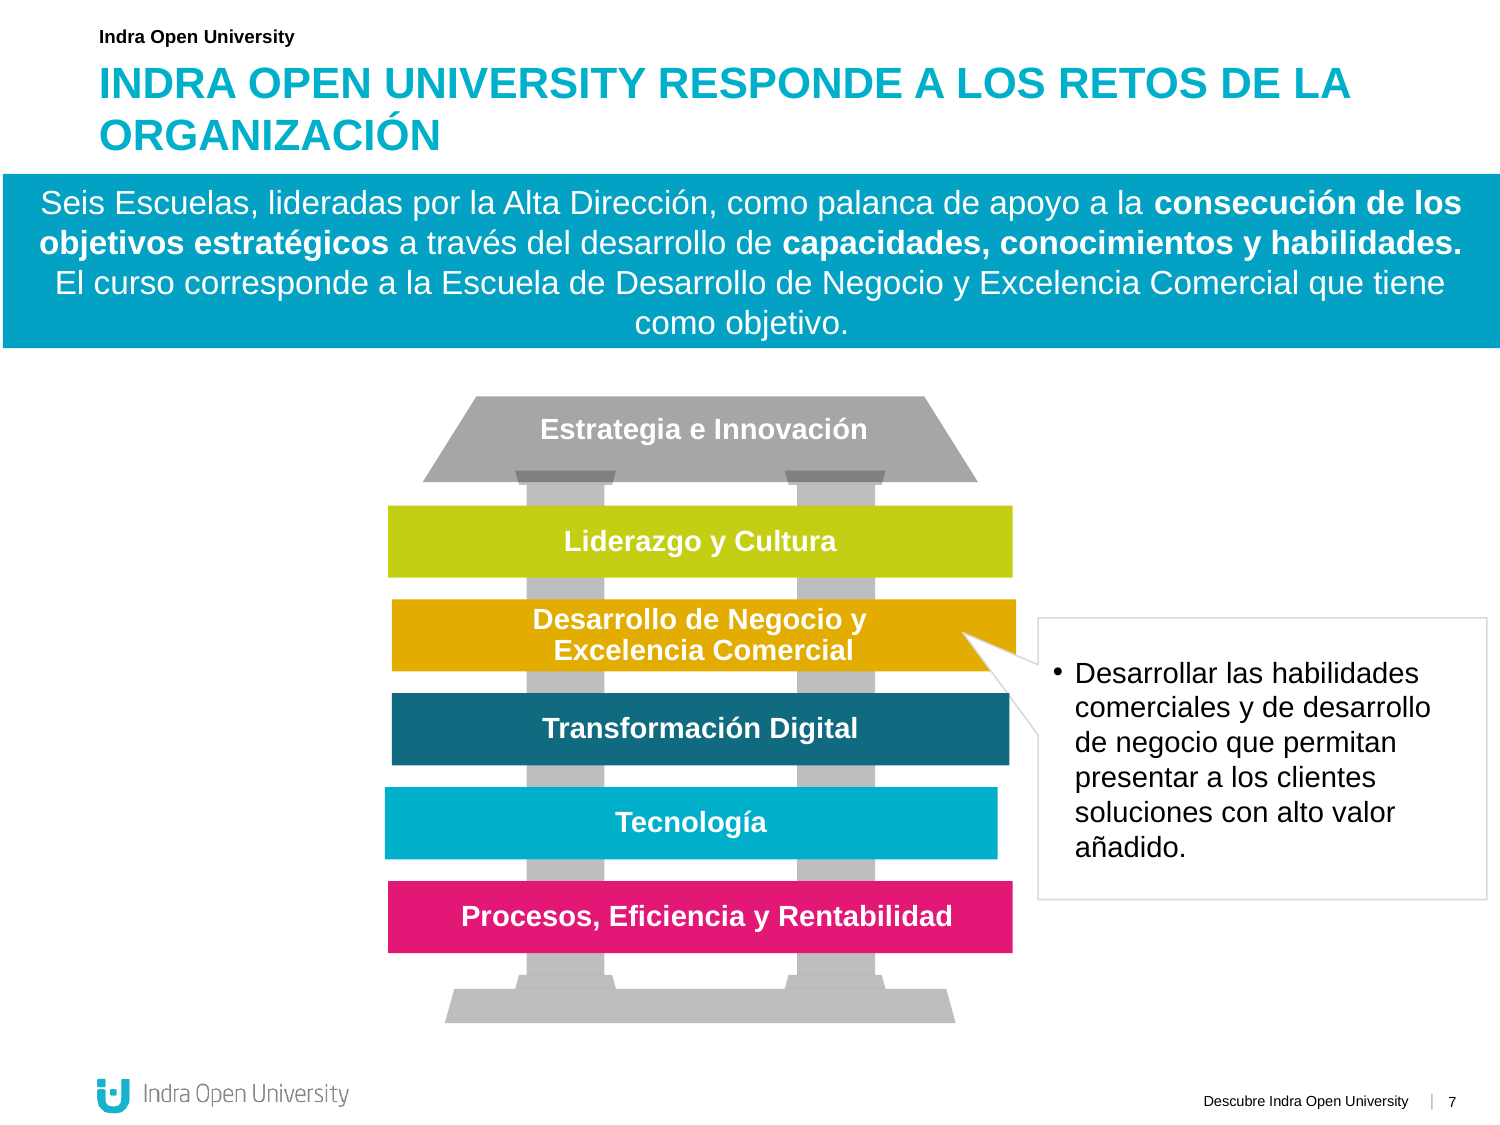

Indra Open University
# INDRA OPEN UNIVERSITY RESPonde A LOS RETOS DE LA ORGANIZACIÓN
Seis Escuelas, lideradas por la Alta Dirección, como palanca de apoyo a la consecución de los objetivos estratégicos a través del desarrollo de capacidades, conocimientos y habilidades.
El curso corresponde a la Escuela de Desarrollo de Negocio y Excelencia Comercial que tiene como objetivo.

Estrategia e Innovación

Liderazgo y Cultura
Desarrollo de Negocio y
Excelencia Comercial
Desarrollar las habilidades comerciales y de desarrollo de negocio que permitan presentar a los clientes soluciones con alto valor añadido.
Transformación Digital
Tecnología
Procesos, Eficiencia y Rentabilidad